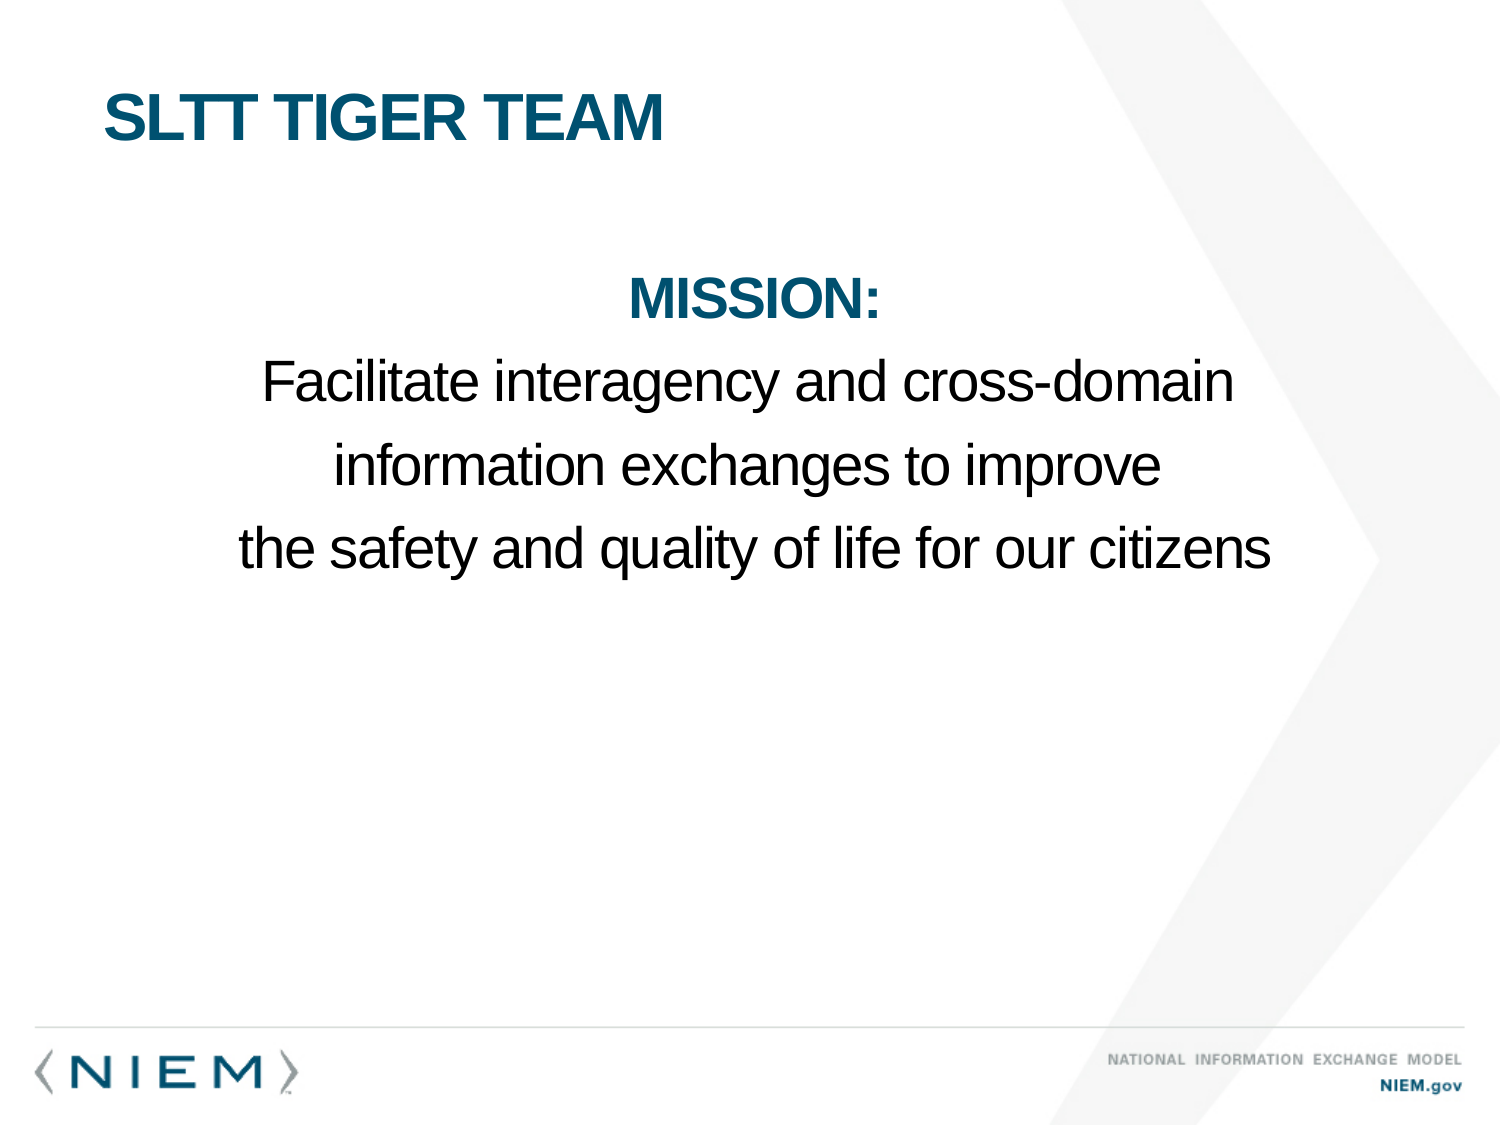

Sltt TIGER TEAM
# Mission: Facilitate interagency and cross-domain information exchanges to improve the safety and quality of life for our citizens